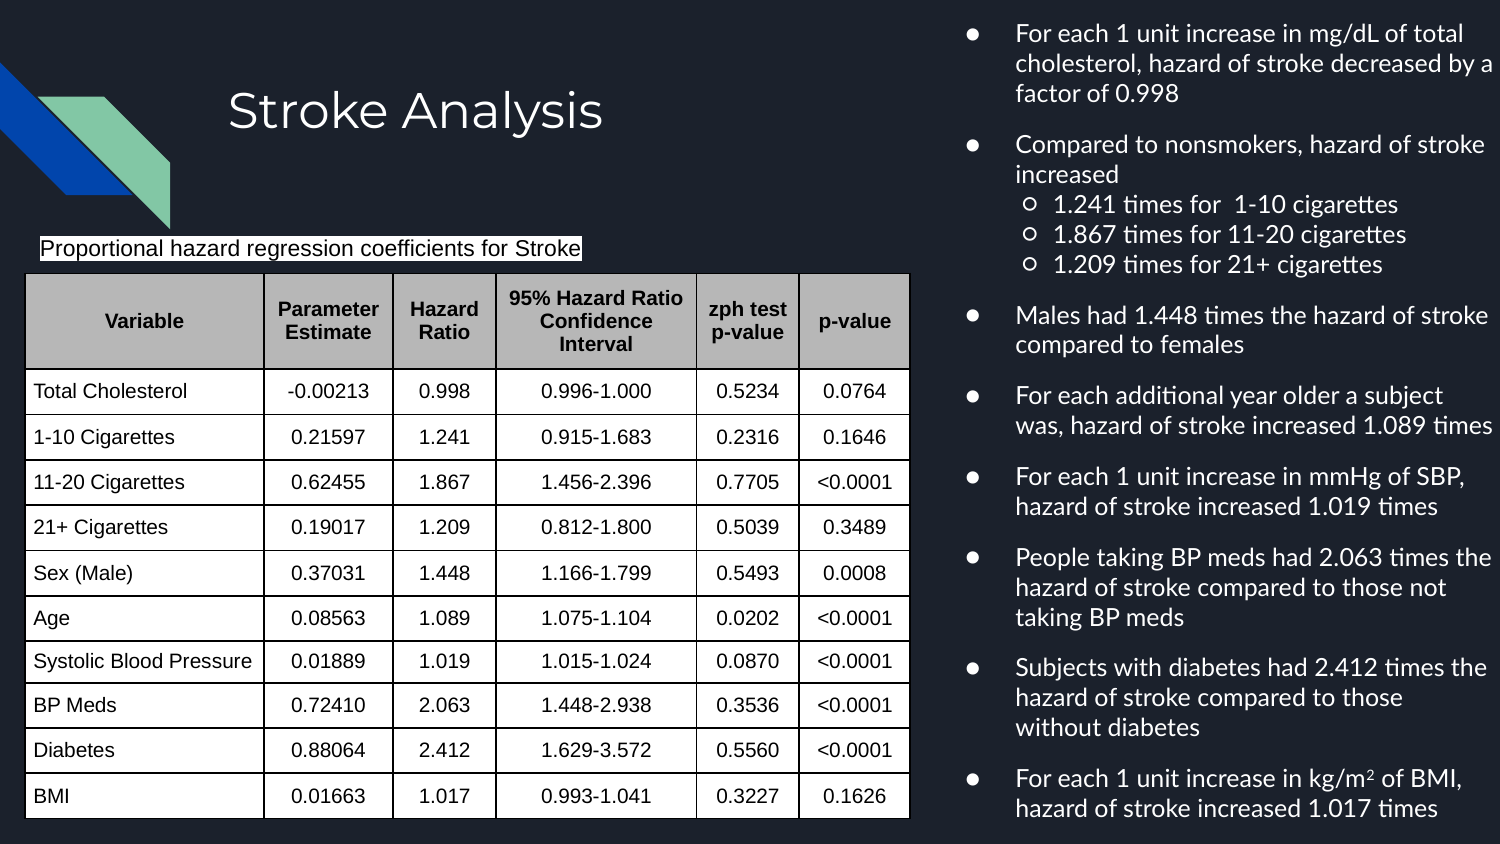

For each 1 unit increase in mg/dL of total cholesterol, hazard of stroke decreased by a factor of 0.998
Compared to nonsmokers, hazard of stroke increased
1.241 times for  1-10 cigarettes
1.867 times for 11-20 cigarettes
1.209 times for 21+ cigarettes
Males had 1.448 times the hazard of stroke compared to females
For each additional year older a subject was, hazard of stroke increased 1.089 times
For each 1 unit increase in mmHg of SBP, hazard of stroke increased 1.019 times
People taking BP meds had 2.063 times the hazard of stroke compared to those not taking BP meds
Subjects with diabetes had 2.412 times the hazard of stroke compared to those without diabetes
For each 1 unit increase in kg/m2 of BMI, hazard of stroke increased 1.017 times
# Stroke Analysis
Proportional hazard regression coefficients for Stroke
| Variable | Parameter Estimate | Hazard Ratio | 95% Hazard Ratio Confidence Interval | zph test p-value | p-value |
| --- | --- | --- | --- | --- | --- |
| Total Cholesterol | -0.00213 | 0.998 | 0.996-1.000 | 0.5234 | 0.0764 |
| 1-10 Cigarettes | 0.21597 | 1.241 | 0.915-1.683 | 0.2316 | 0.1646 |
| 11-20 Cigarettes | 0.62455 | 1.867 | 1.456-2.396 | 0.7705 | <0.0001 |
| 21+ Cigarettes | 0.19017 | 1.209 | 0.812-1.800 | 0.5039 | 0.3489 |
| Sex (Male) | 0.37031 | 1.448 | 1.166-1.799 | 0.5493 | 0.0008 |
| Age | 0.08563 | 1.089 | 1.075-1.104 | 0.0202 | <0.0001 |
| Systolic Blood Pressure | 0.01889 | 1.019 | 1.015-1.024 | 0.0870 | <0.0001 |
| BP Meds | 0.72410 | 2.063 | 1.448-2.938 | 0.3536 | <0.0001 |
| Diabetes | 0.88064 | 2.412 | 1.629-3.572 | 0.5560 | <0.0001 |
| BMI | 0.01663 | 1.017 | 0.993-1.041 | 0.3227 | 0.1626 |